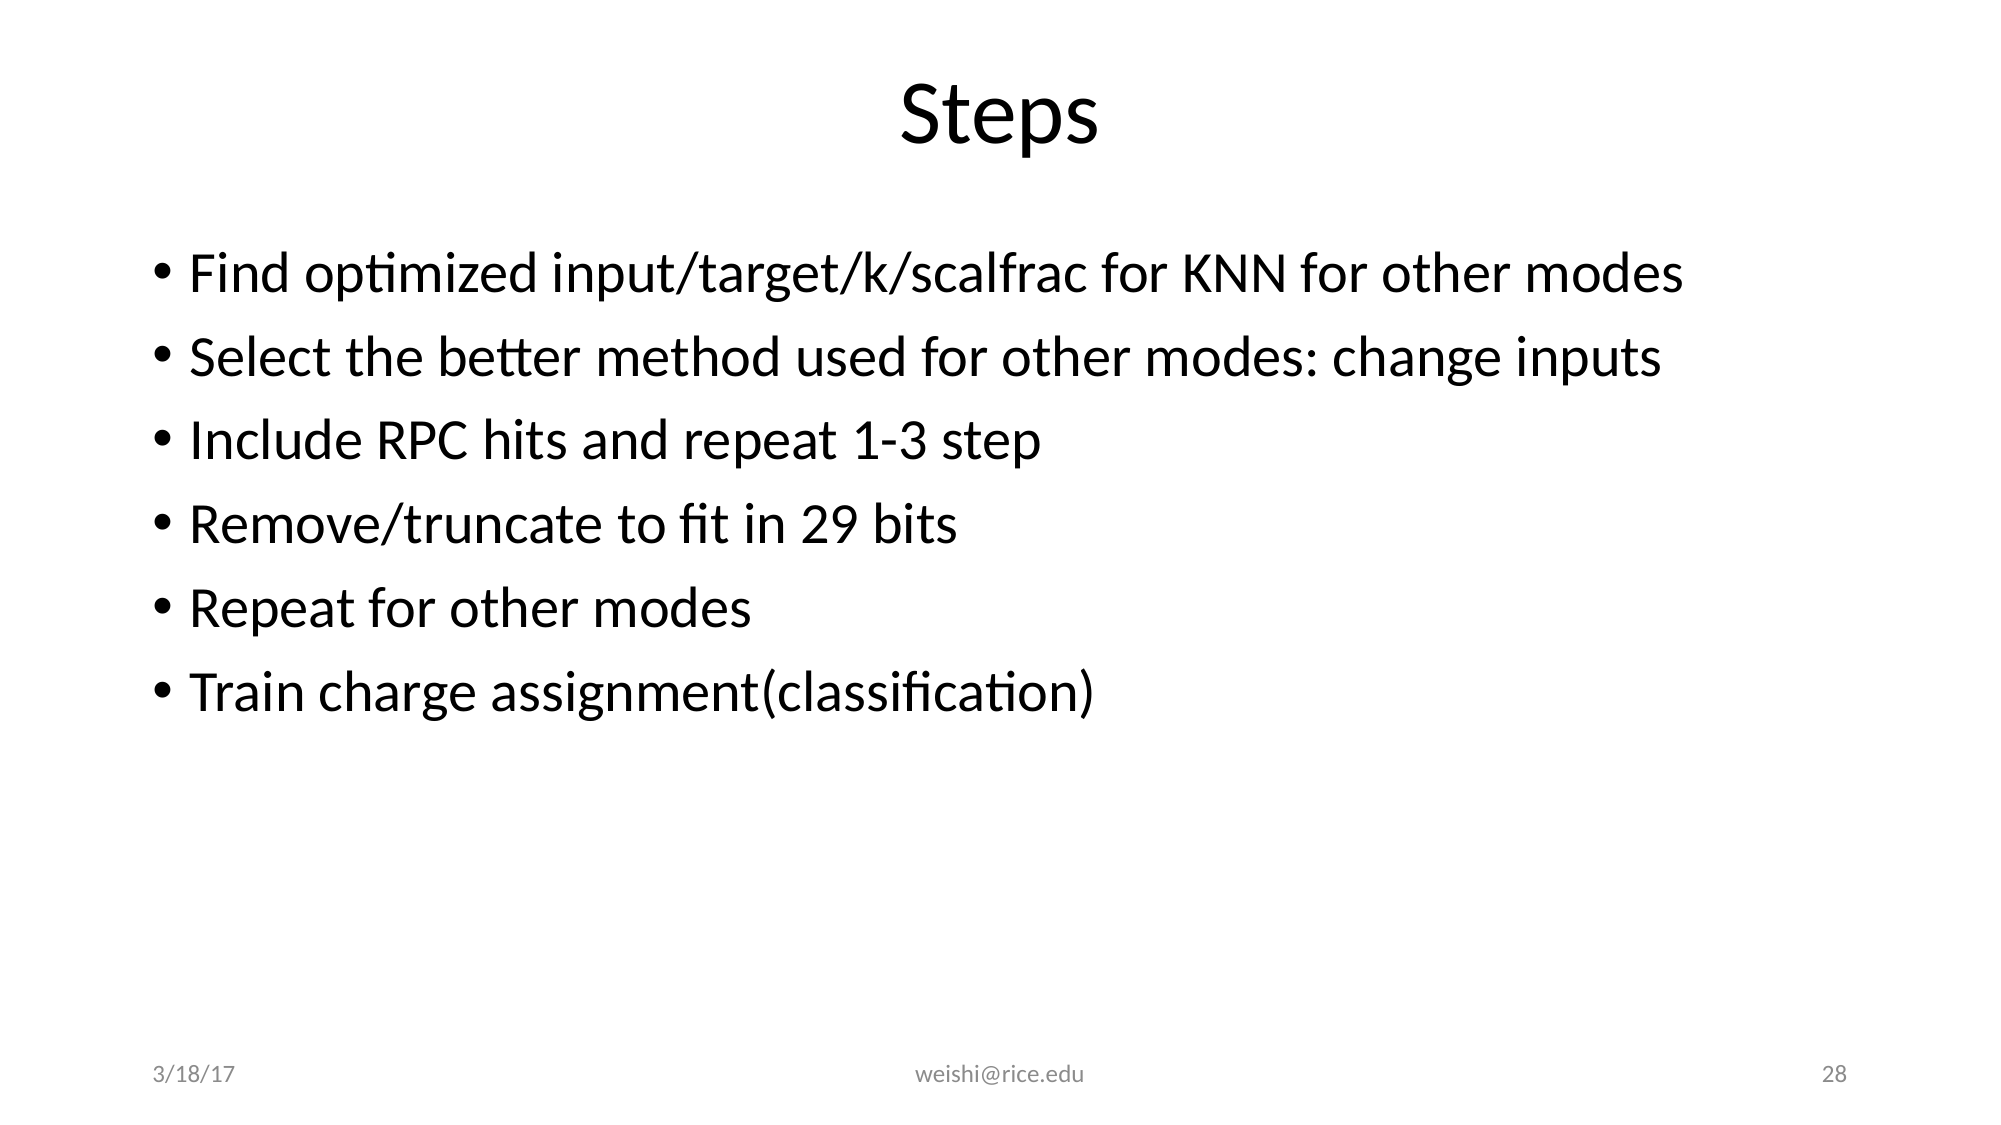

# Steps
Find optimized input/target/k/scalfrac for KNN for other modes
Select the better method used for other modes: change inputs
Include RPC hits and repeat 1-3 step
Remove/truncate to fit in 29 bits
Repeat for other modes
Train charge assignment(classification)

3/18/17
weishi@rice.edu
28